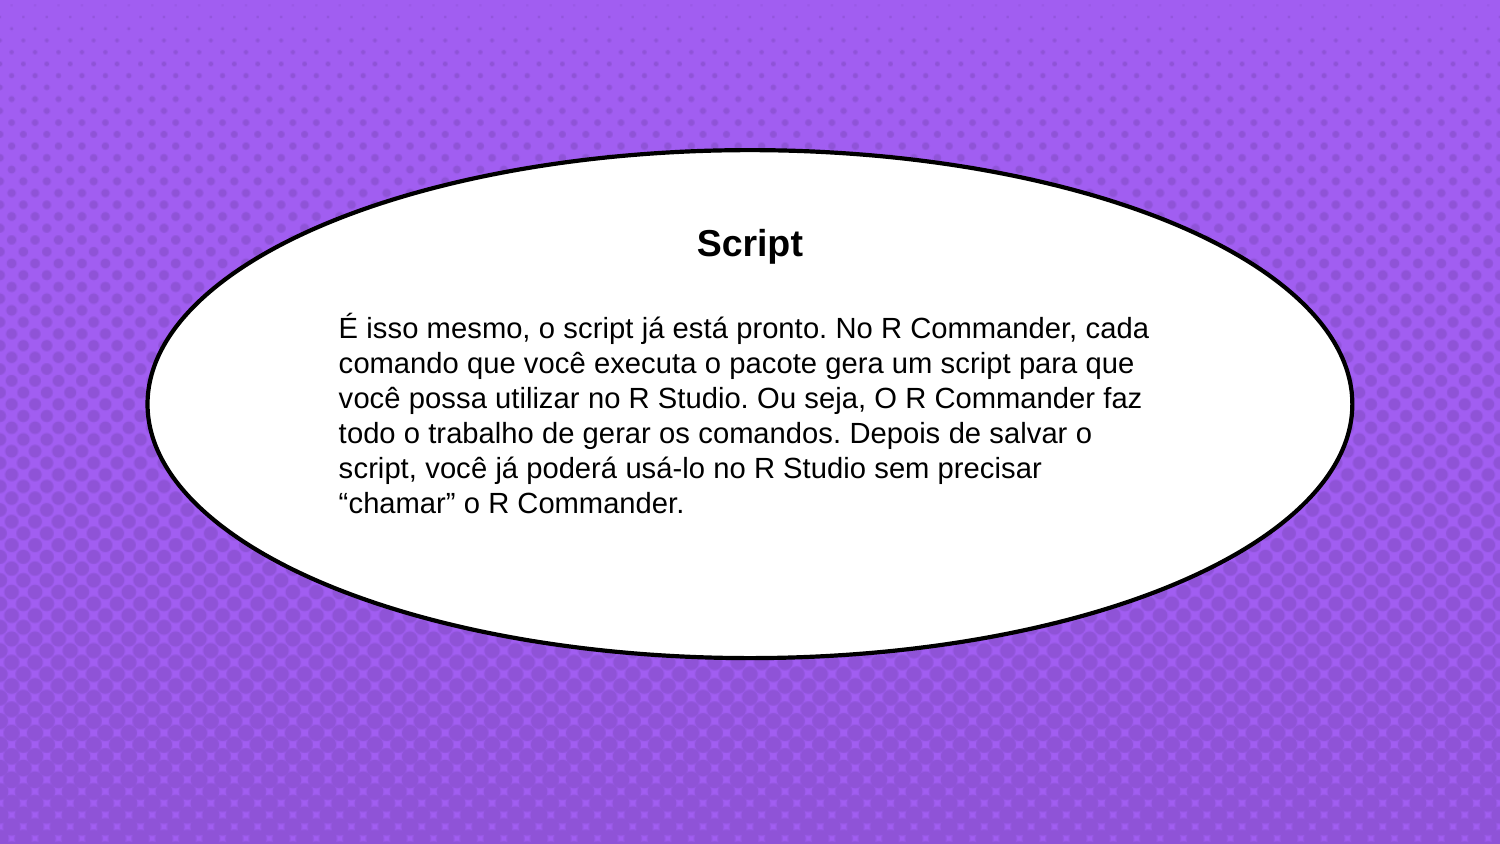

Script

É isso mesmo, o script já está pronto. No R Commander, cada comando que você executa o pacote gera um script para que você possa utilizar no R Studio. Ou seja, O R Commander faz todo o trabalho de gerar os comandos. Depois de salvar o script, você já poderá usá-lo no R Studio sem precisar “chamar” o R Commander.